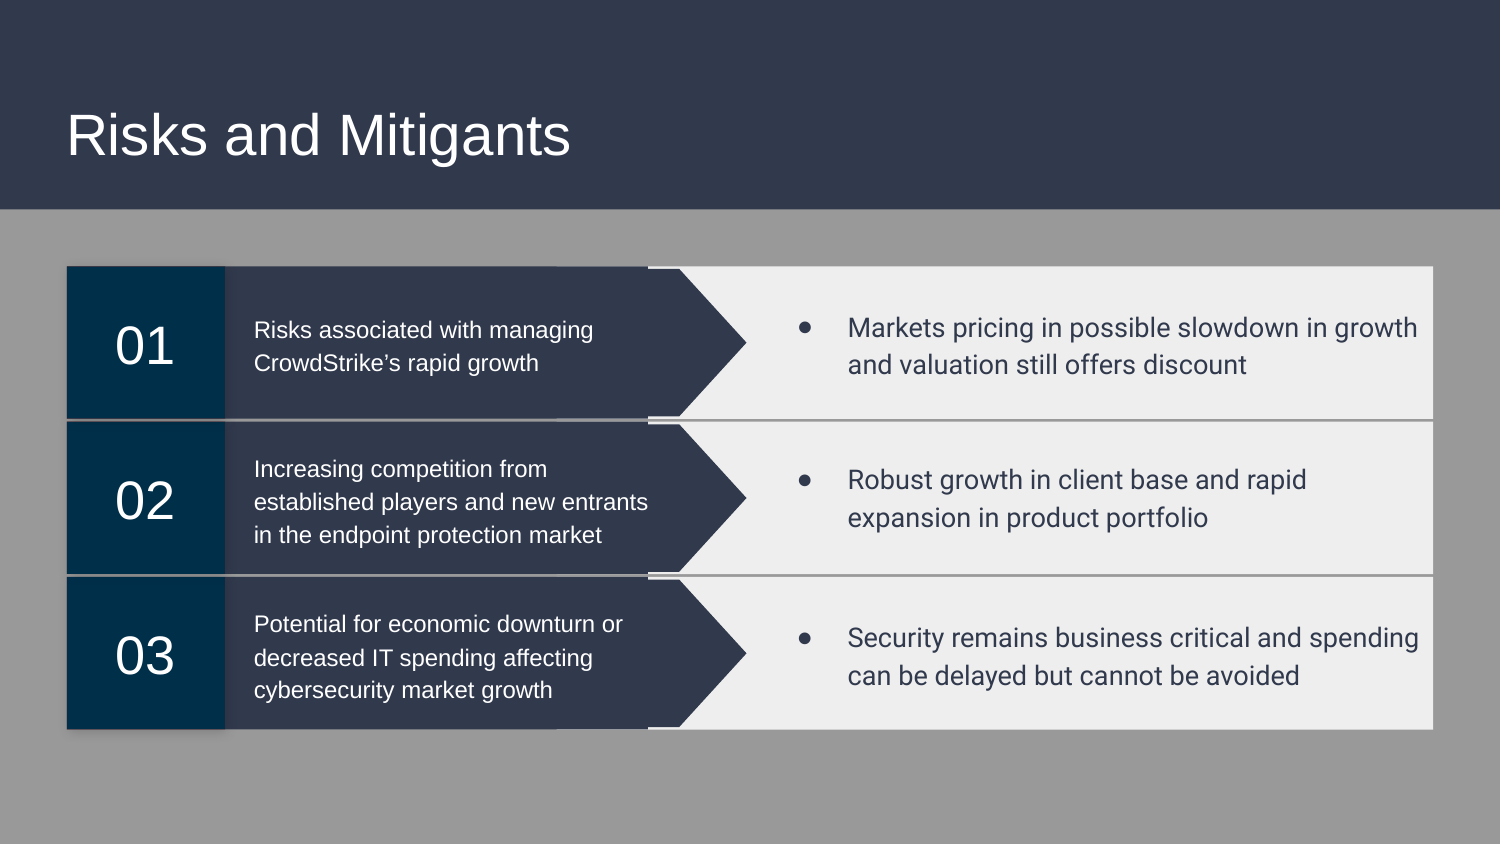

# Risks and Mitigants

01

Markets pricing in possible slowdown in growth and valuation still offers discount
Risks associated with managing CrowdStrike’s rapid growth
Robust growth in client base and rapid expansion in product portfolio

02

Increasing competition from established players and new entrants in the endpoint protection market
Security remains business critical and spending can be delayed but cannot be avoided

03

Potential for economic downturn or decreased IT spending affecting cybersecurity market growth